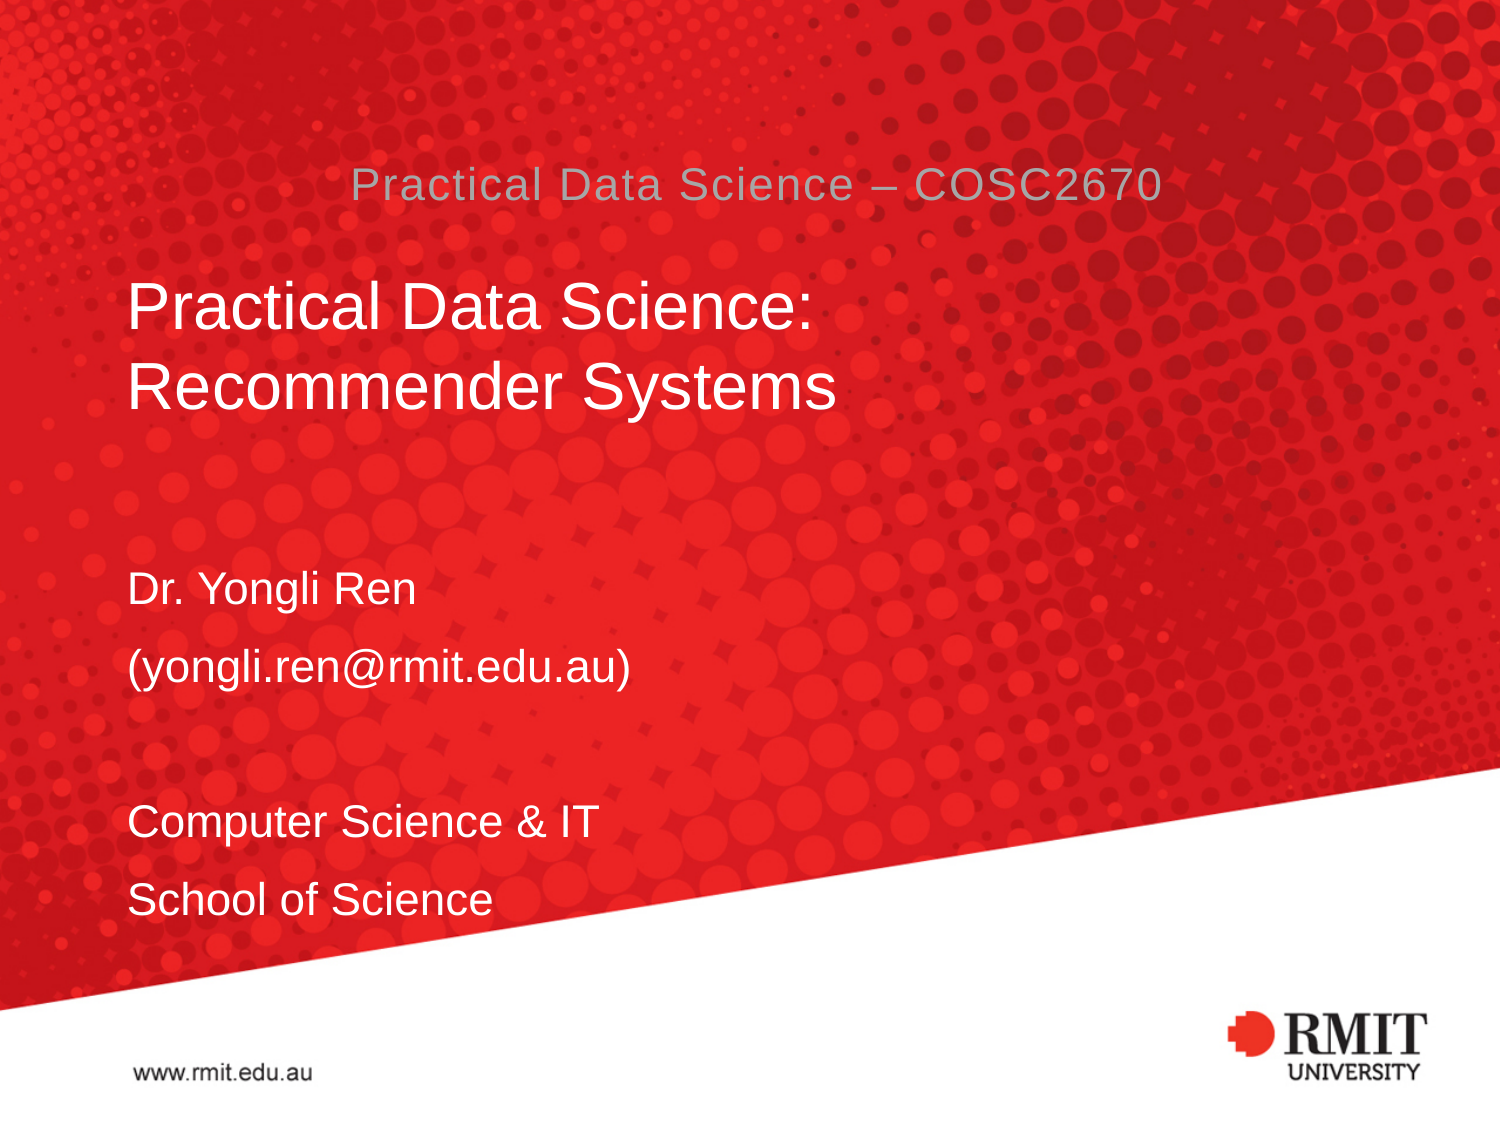

Practical Data Science – COSC2670
# Practical Data Science: Recommender Systems
Dr. Yongli Ren
(yongli.ren@rmit.edu.au)

Computer Science & IT
School of Science